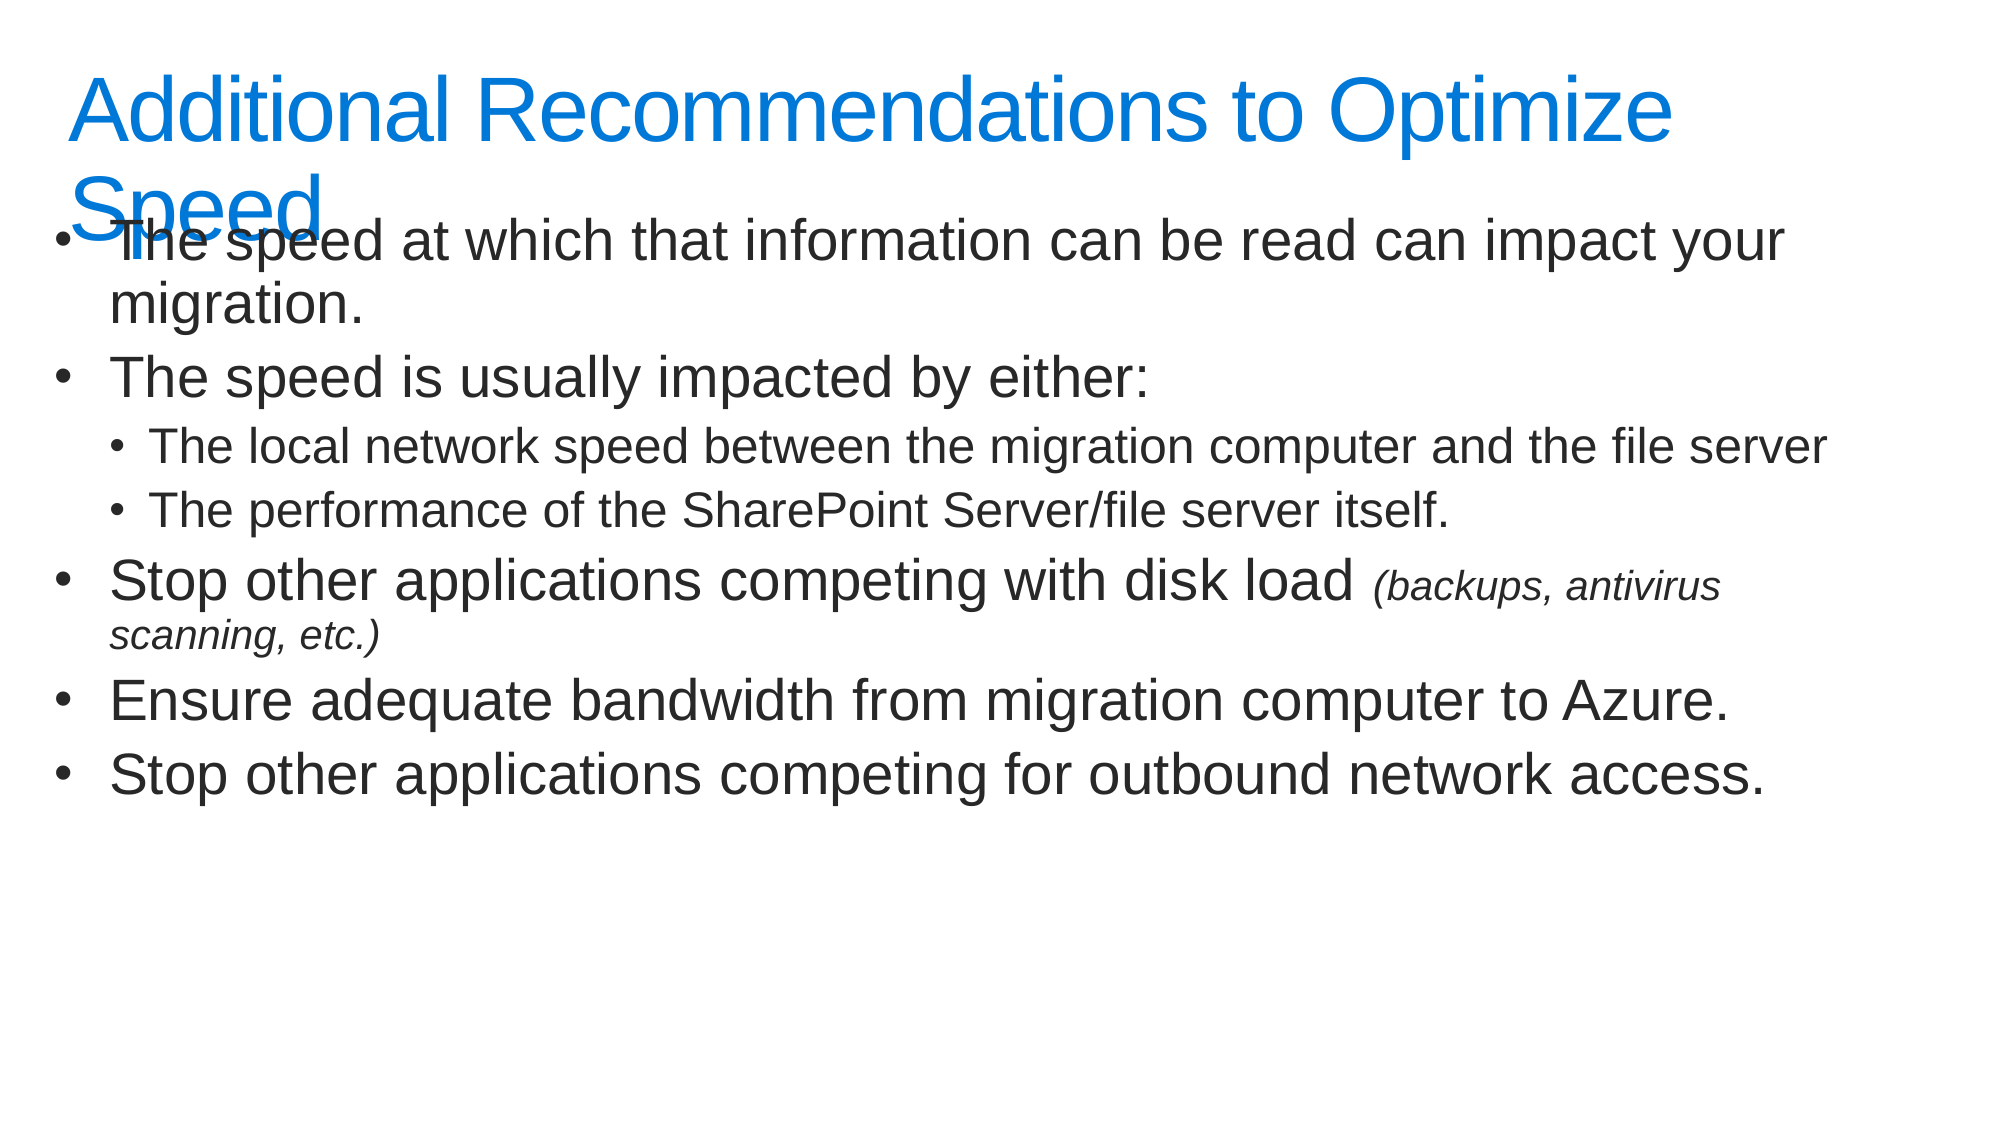

# Additional Recommendations to Optimize Speed
The speed at which that information can be read can impact your migration.
The speed is usually impacted by either:
The local network speed between the migration computer and the file server
The performance of the SharePoint Server/file server itself.
Stop other applications competing with disk load (backups, antivirus scanning, etc.)
Ensure adequate bandwidth from migration computer to Azure.
Stop other applications competing for outbound network access.